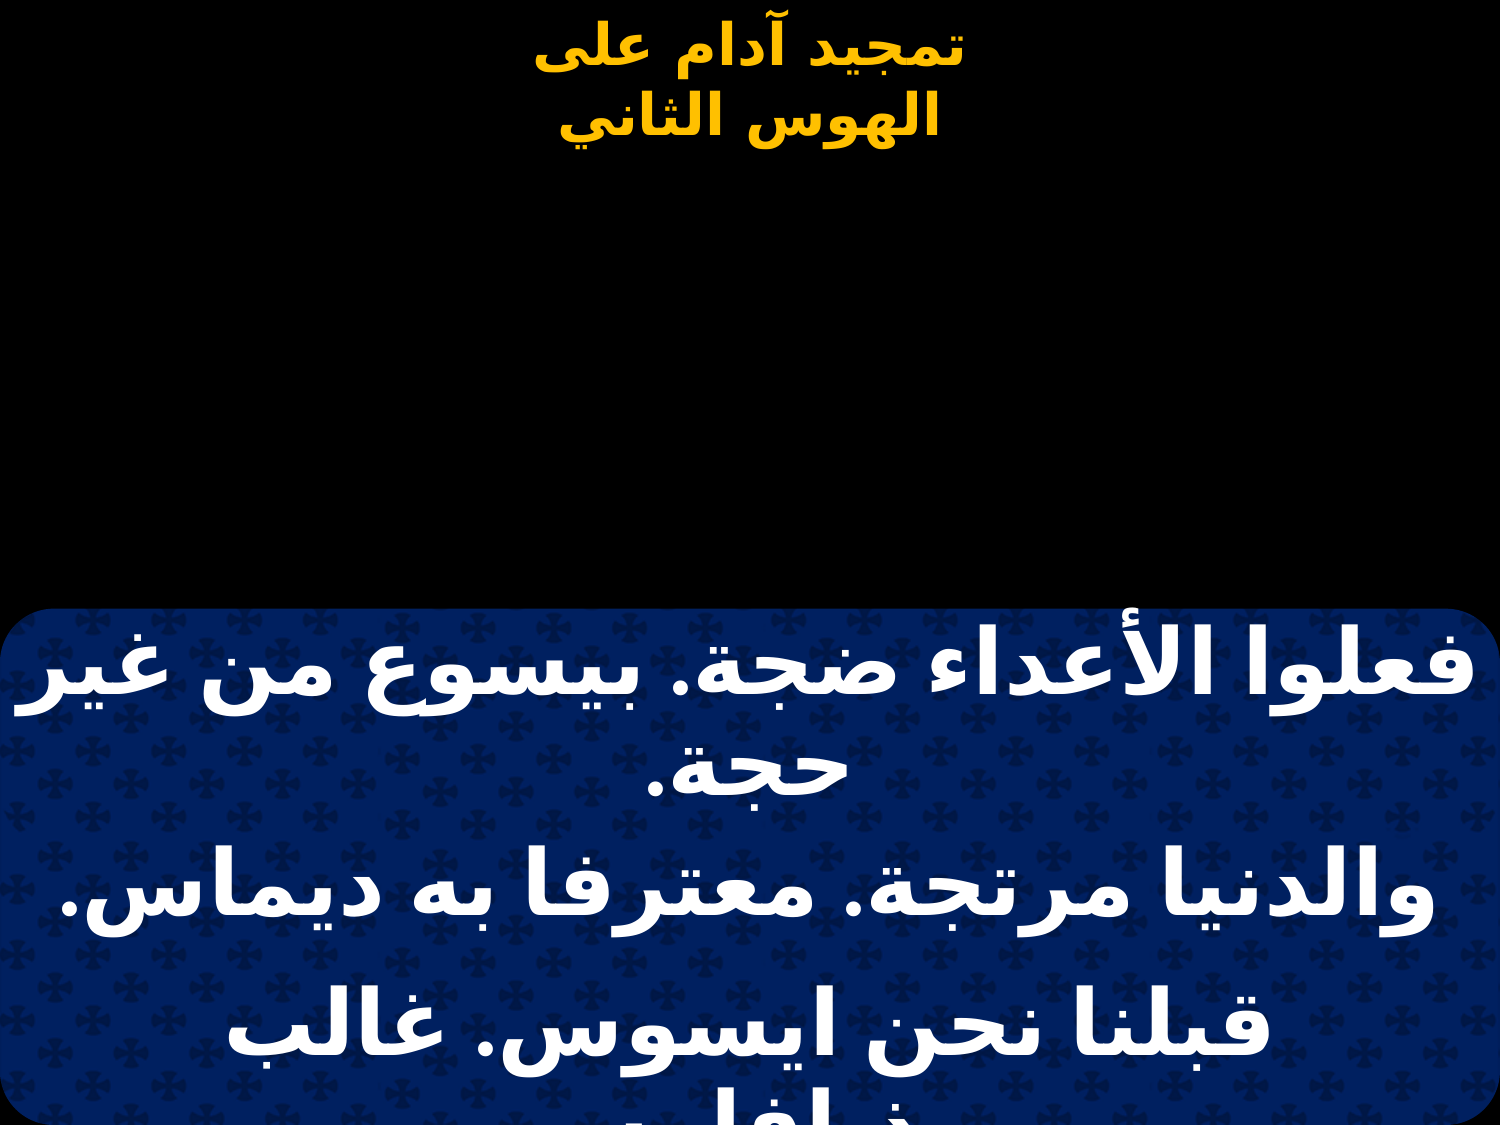

#
| فعلوا الأعداء ضجة. بيسوع من غير حجة. |
| --- |
| والدنيا مرتجة. معترفا به ديماس. |
|  |
| قبلنا نحن ايسوس. غالب بيذيافلوس. |
| عرفه ديوناسيوس. بمدينة اثيناس. |